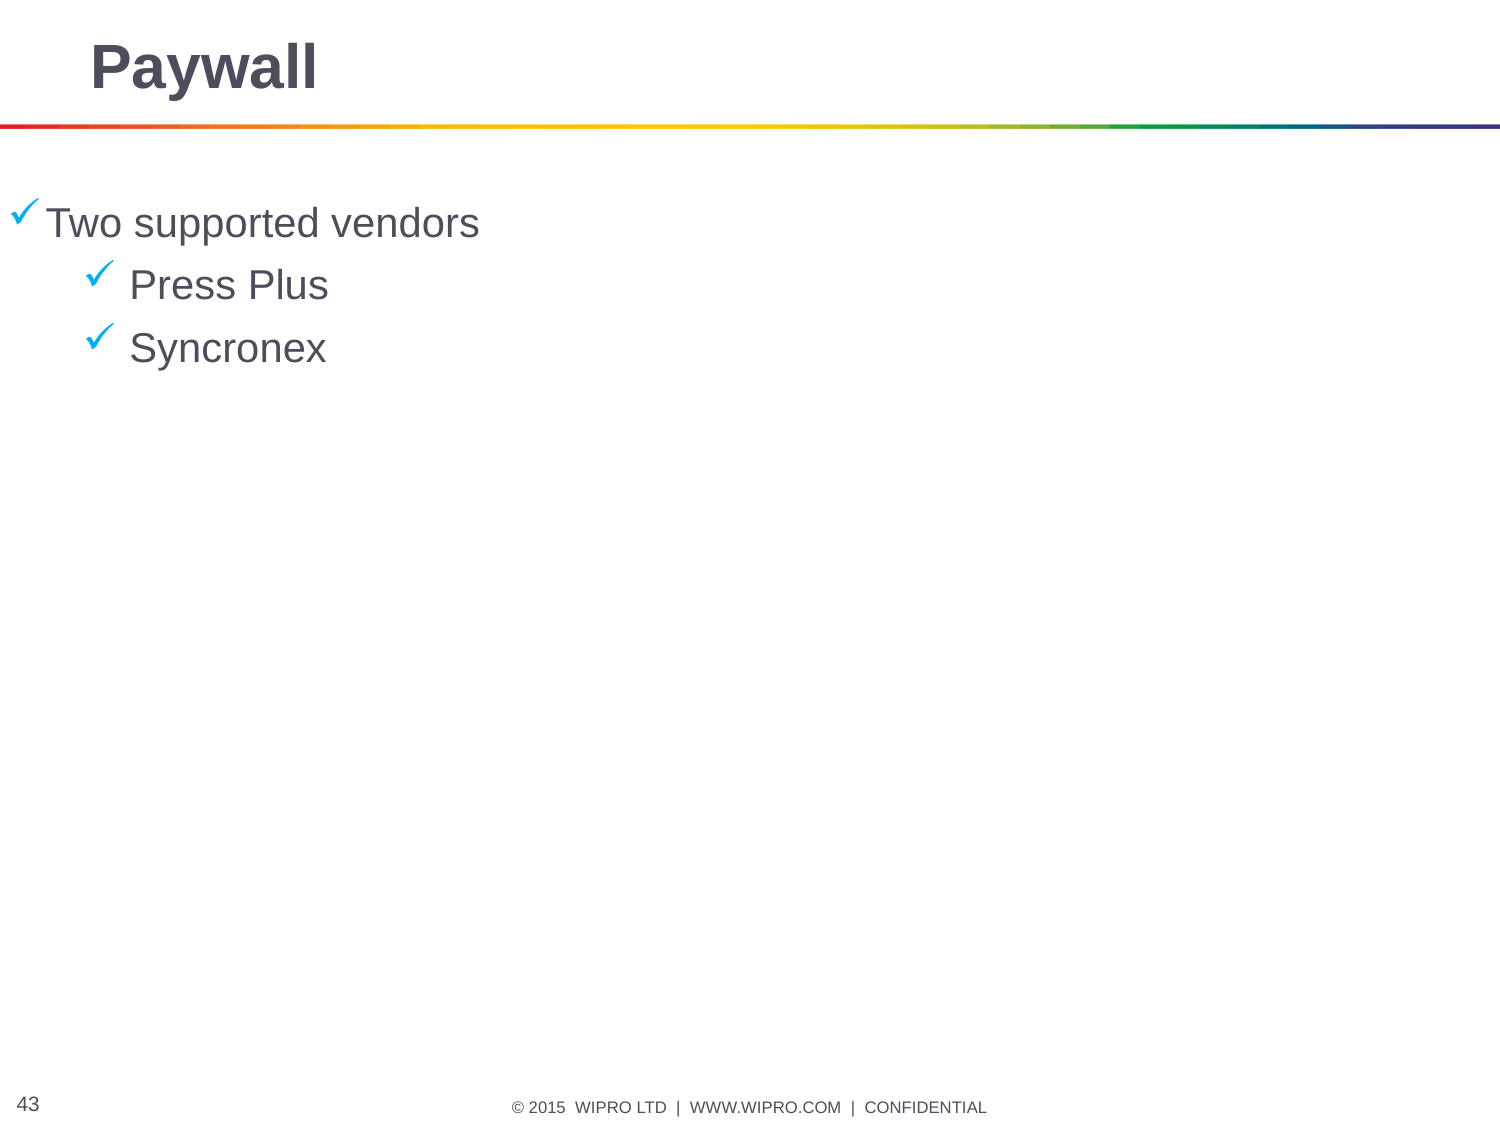

# Paywall
Two supported vendors
Press Plus
Syncronex